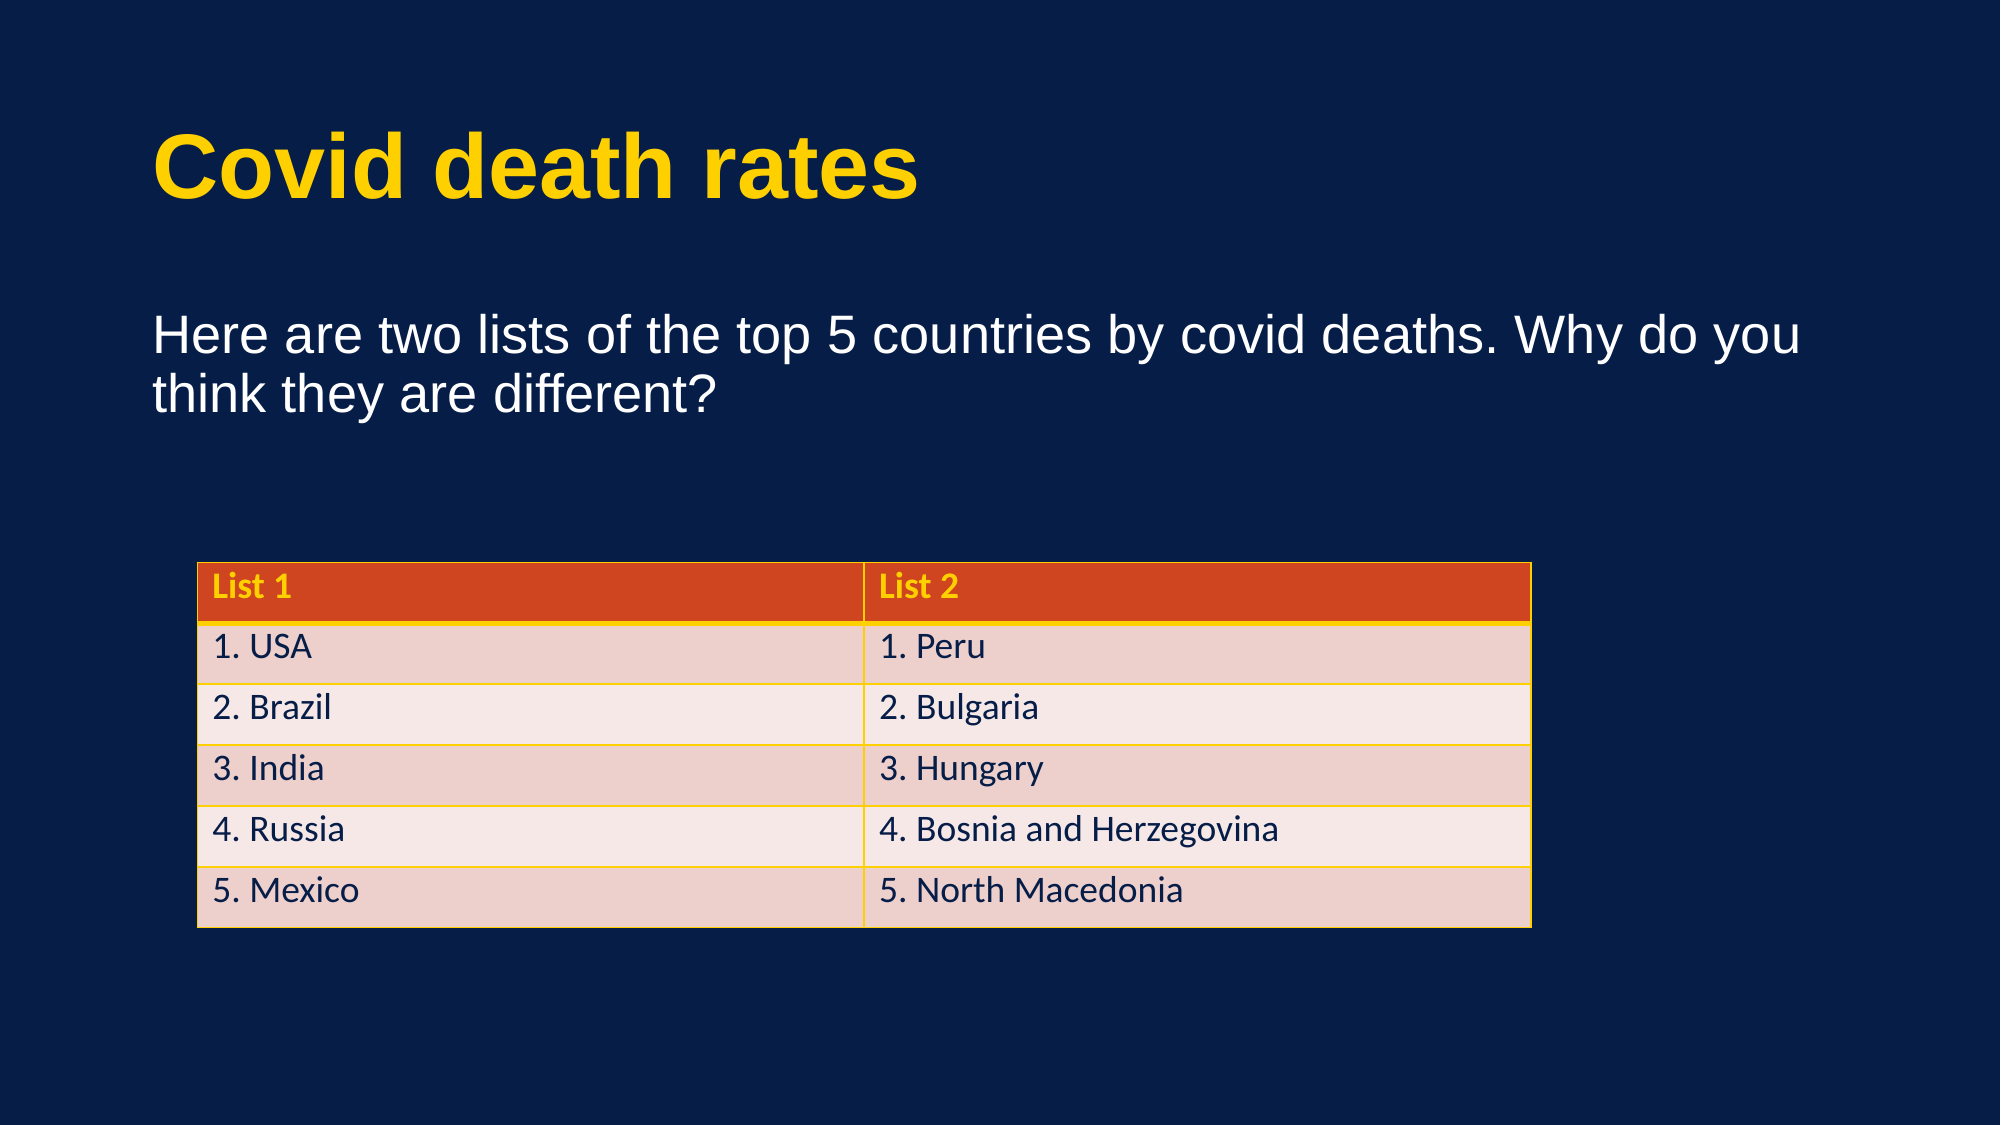

# Covid death rates
Here are two lists of the top 5 countries by covid deaths. Why do you think they are different?

| List 1 | List 2 |
| --- | --- |
| 1. USA | 1. Peru |
| 2. Brazil | 2. Bulgaria |
| 3. India | 3. Hungary |
| 4. Russia | 4. Bosnia and Herzegovina |
| 5. Mexico | 5. North Macedonia |